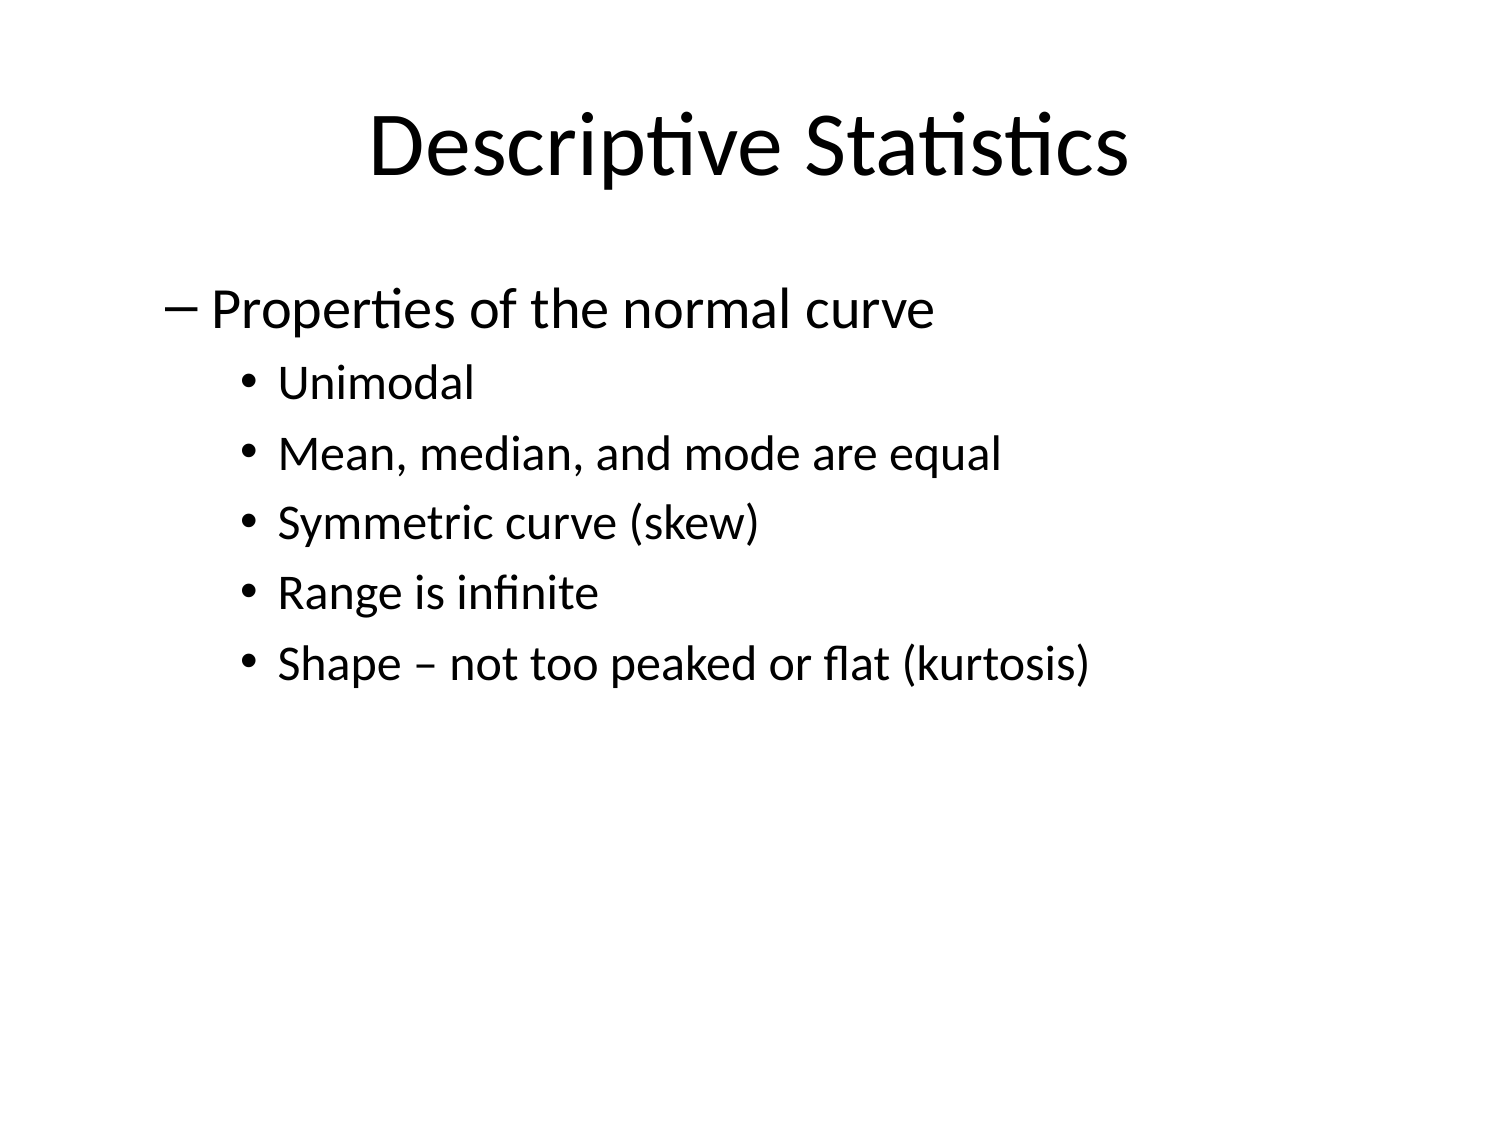

# Descriptive Statistics
Properties of the normal curve
Unimodal
Mean, median, and mode are equal
Symmetric curve (skew)
Range is infinite
Shape – not too peaked or flat (kurtosis)